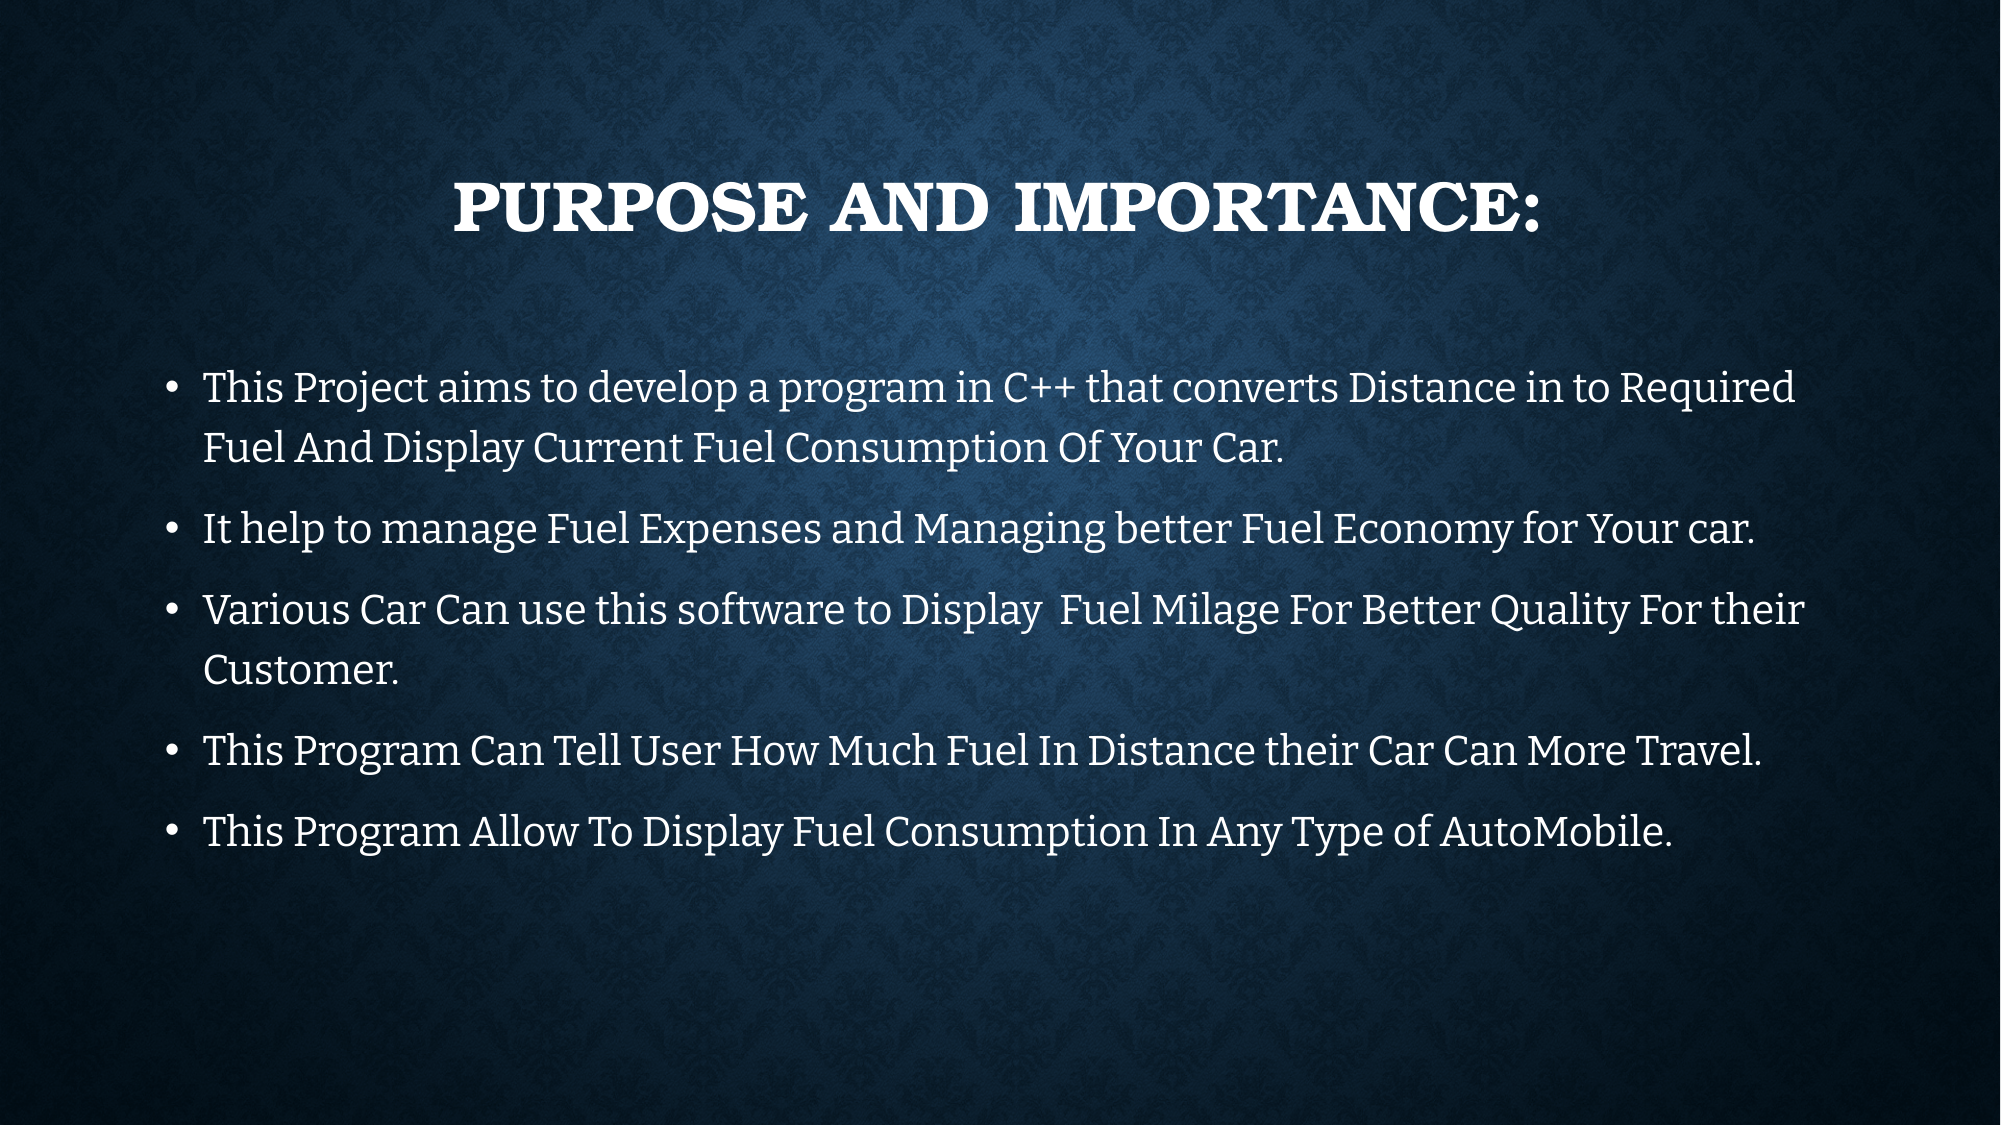

# Purpose and importance:
This Project aims to develop a program in C++ that converts Distance in to Required Fuel And Display Current Fuel Consumption Of Your Car.
It help to manage Fuel Expenses and Managing better Fuel Economy for Your car.
Various Car Can use this software to Display  Fuel Milage For Better Quality For their Customer.
This Program Can Tell User How Much Fuel In Distance their Car Can More Travel.
This Program Allow To Display Fuel Consumption In Any Type of AutoMobile.